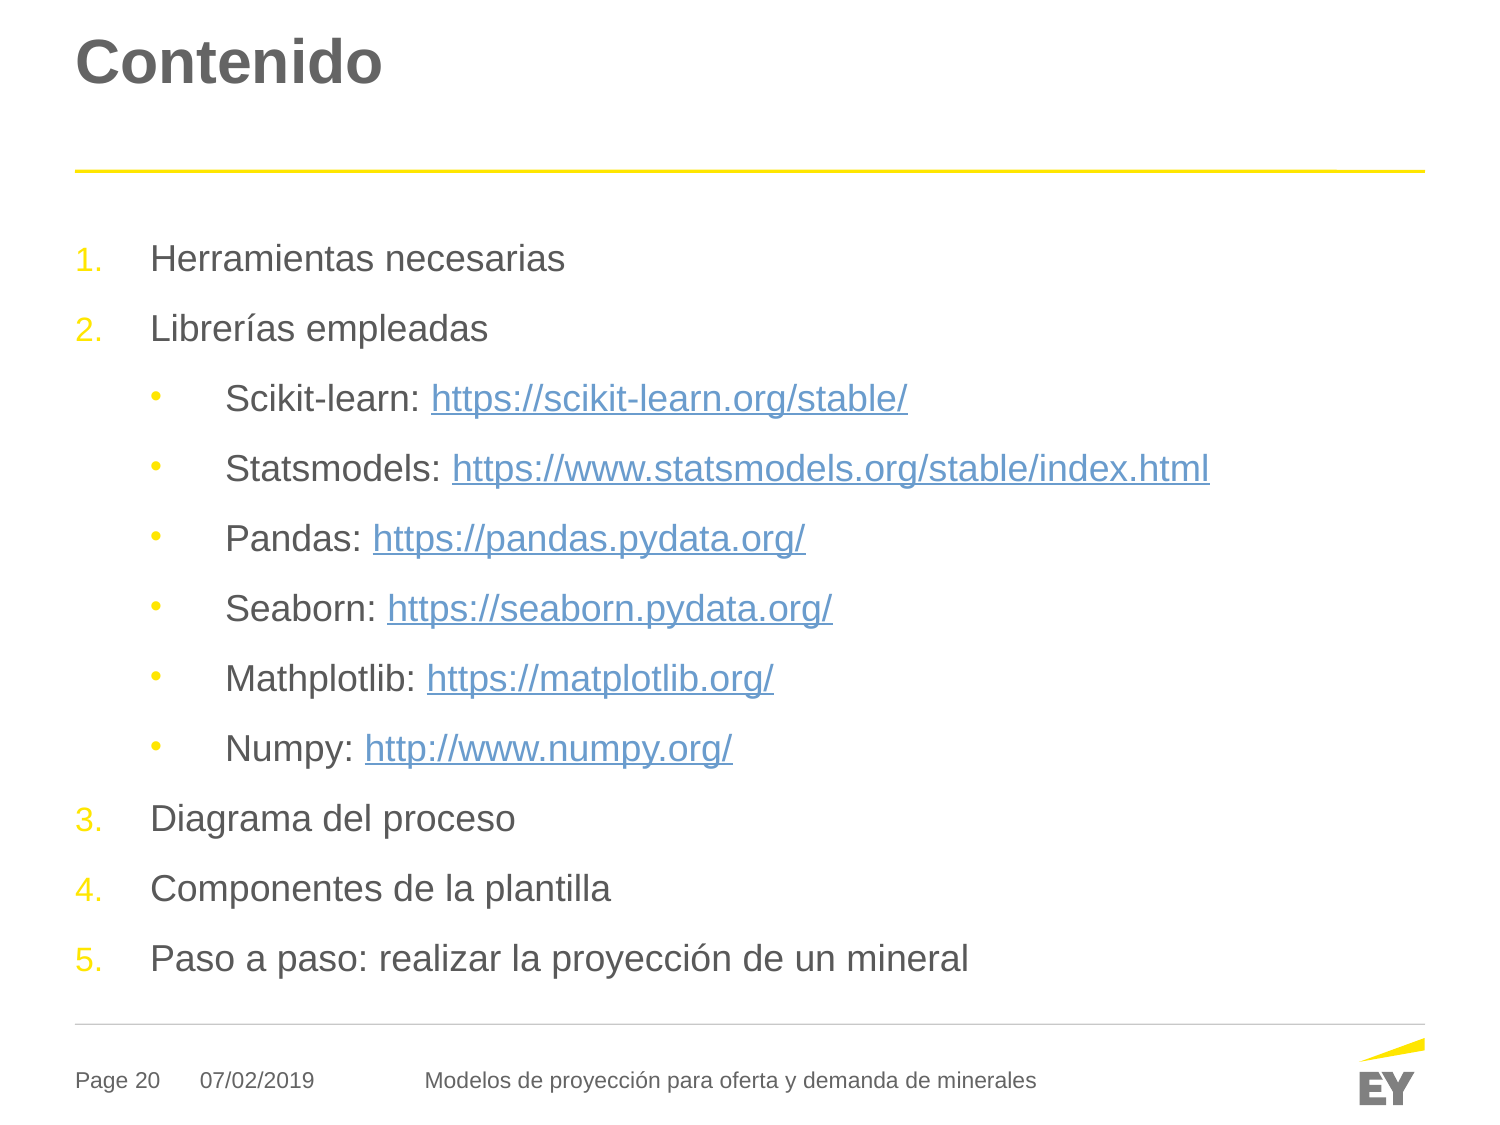

# Contenido
Herramientas necesarias
Librerías empleadas
Scikit-learn: https://scikit-learn.org/stable/
Statsmodels: https://www.statsmodels.org/stable/index.html
Pandas: https://pandas.pydata.org/
Seaborn: https://seaborn.pydata.org/
Mathplotlib: https://matplotlib.org/
Numpy: http://www.numpy.org/
Diagrama del proceso
Componentes de la plantilla
Paso a paso: realizar la proyección de un mineral

07/02/2019
Modelos de proyección para oferta y demanda de minerales